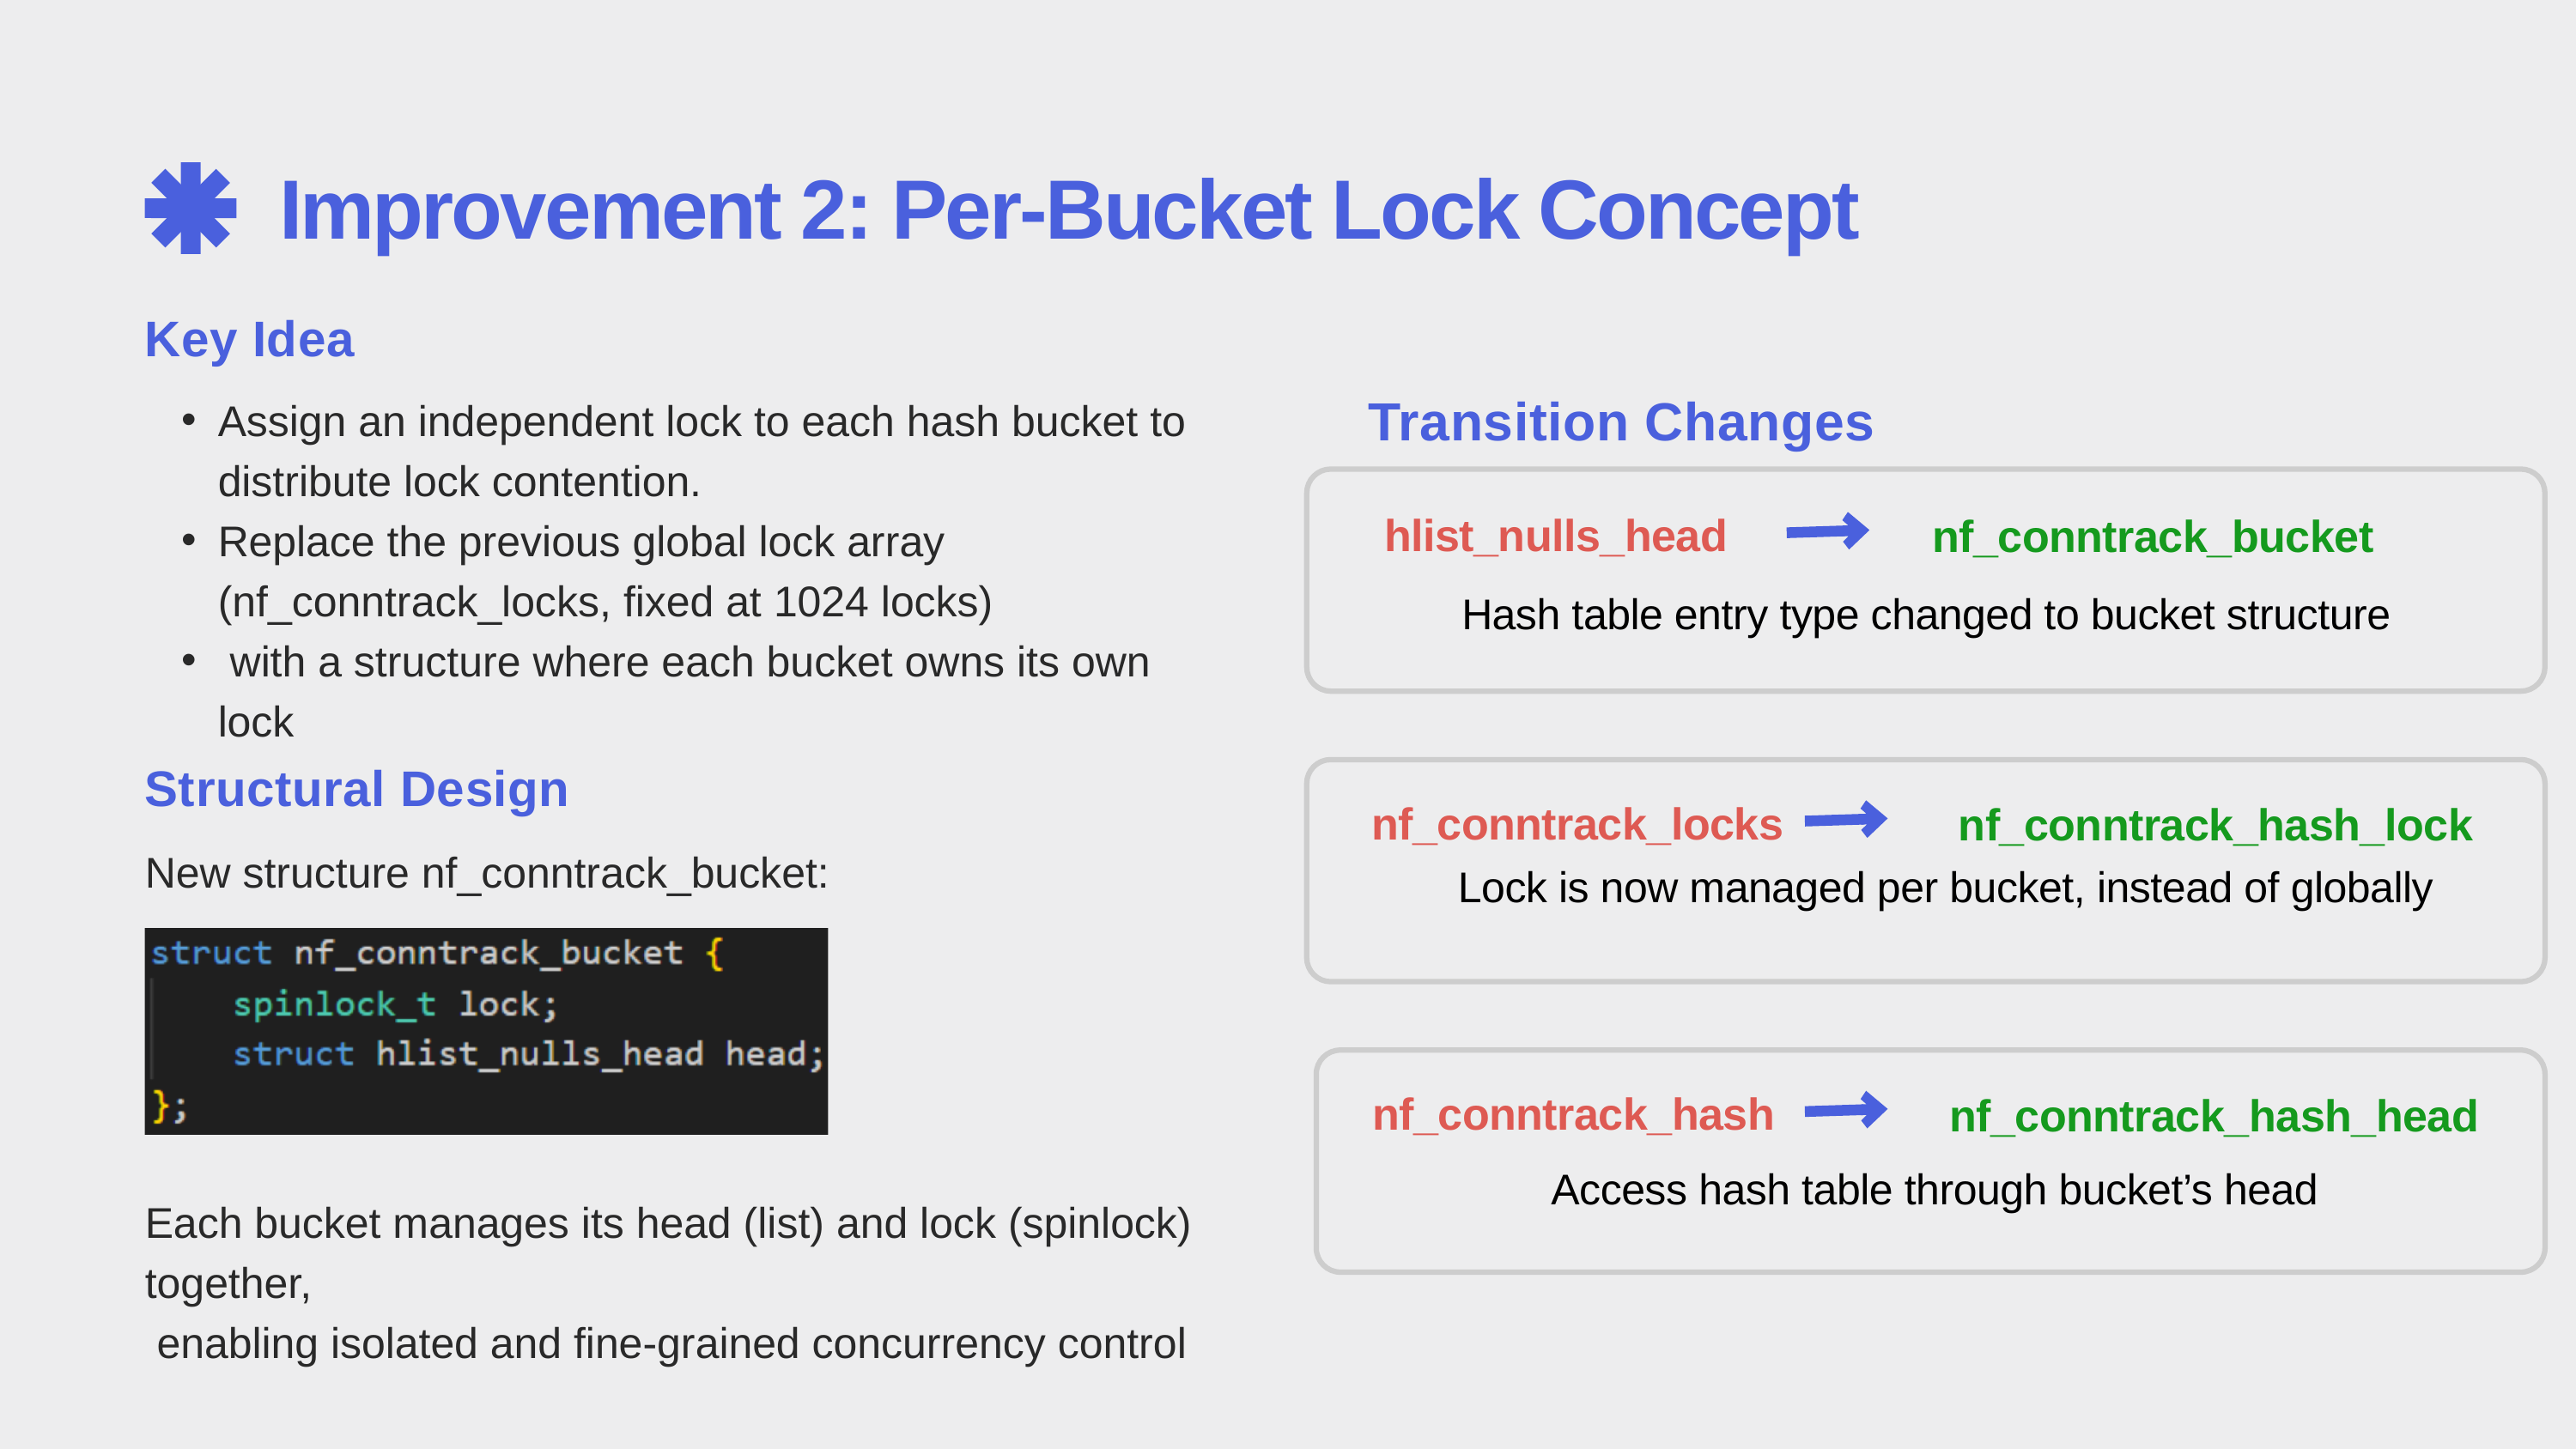

Improvement 2: Per-Bucket Lock Concept
Key Idea
Transition Changes
Assign an independent lock to each hash bucket to distribute lock contention.
Replace the previous global lock array (nf_conntrack_locks, fixed at 1024 locks)
 with a structure where each bucket owns its own lock

hlist_nulls_head
nf_conntrack_bucket

Hash table entry type changed to bucket structure
Structural Design

nf_conntrack_locks
nf_conntrack_hash_lock

New structure nf_conntrack_bucket:
Lock is now managed per bucket, instead of globally

nf_conntrack_hash
nf_conntrack_hash_head

Access hash table through bucket’s head
Each bucket manages its head (list) and lock (spinlock) together,
 enabling isolated and fine-grained concurrency control